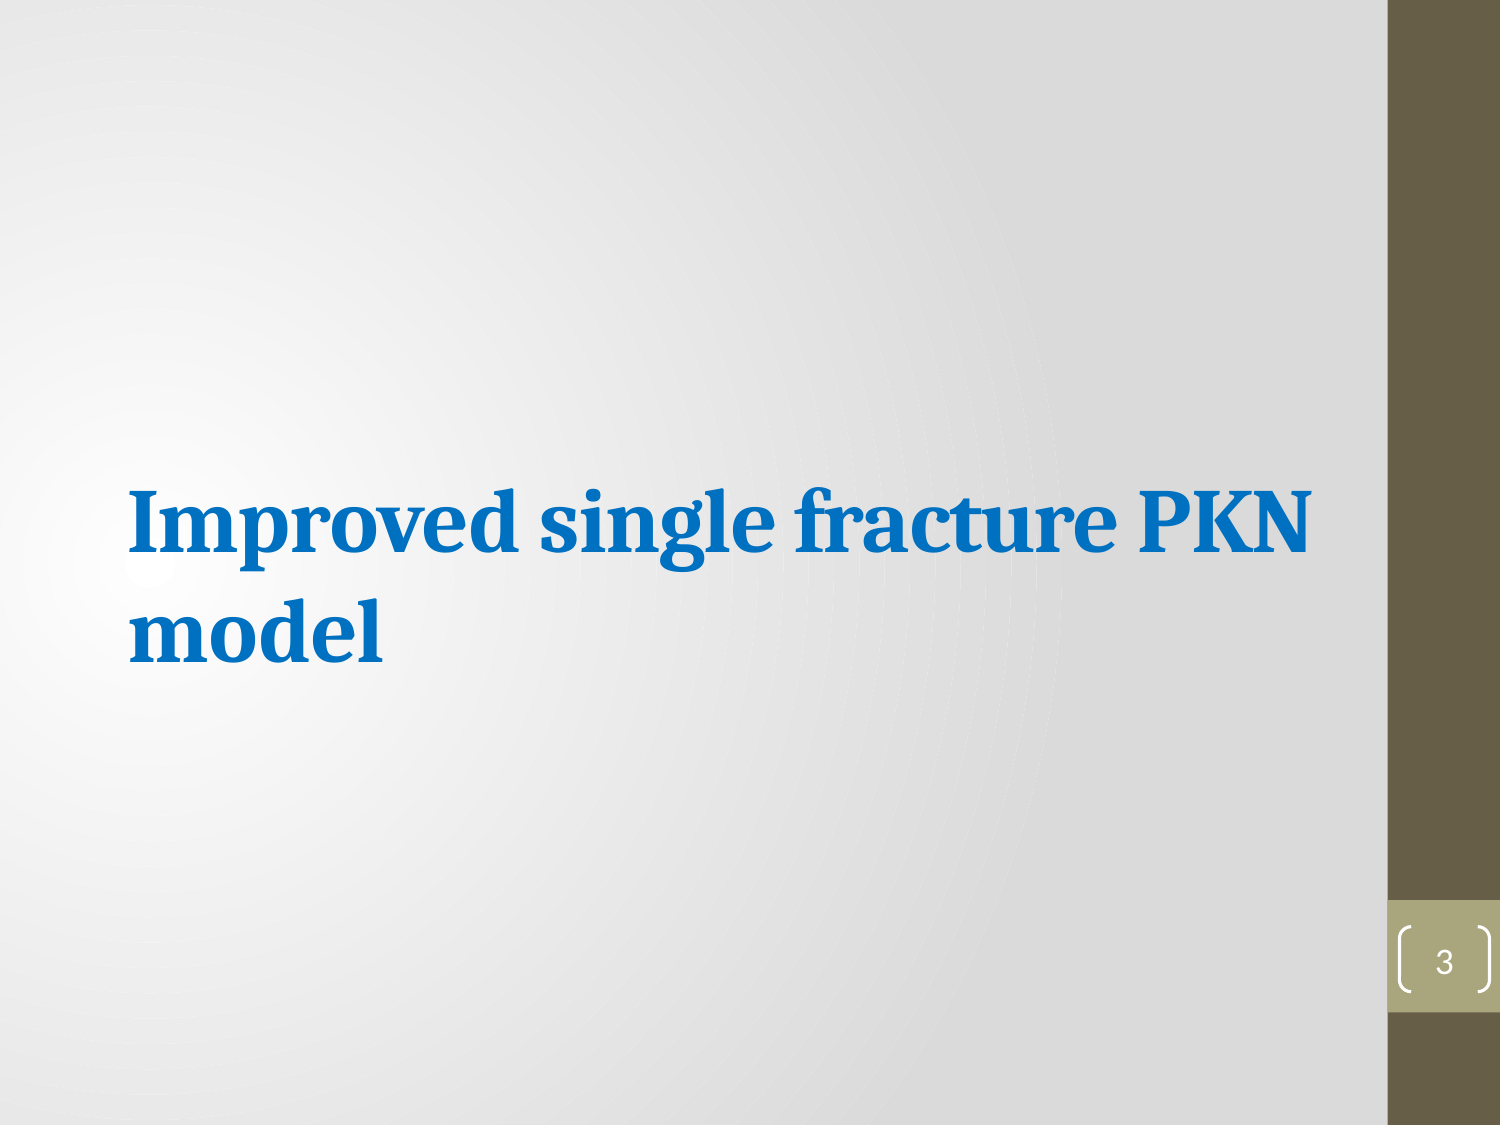

# Improved single fracture PKN model
3